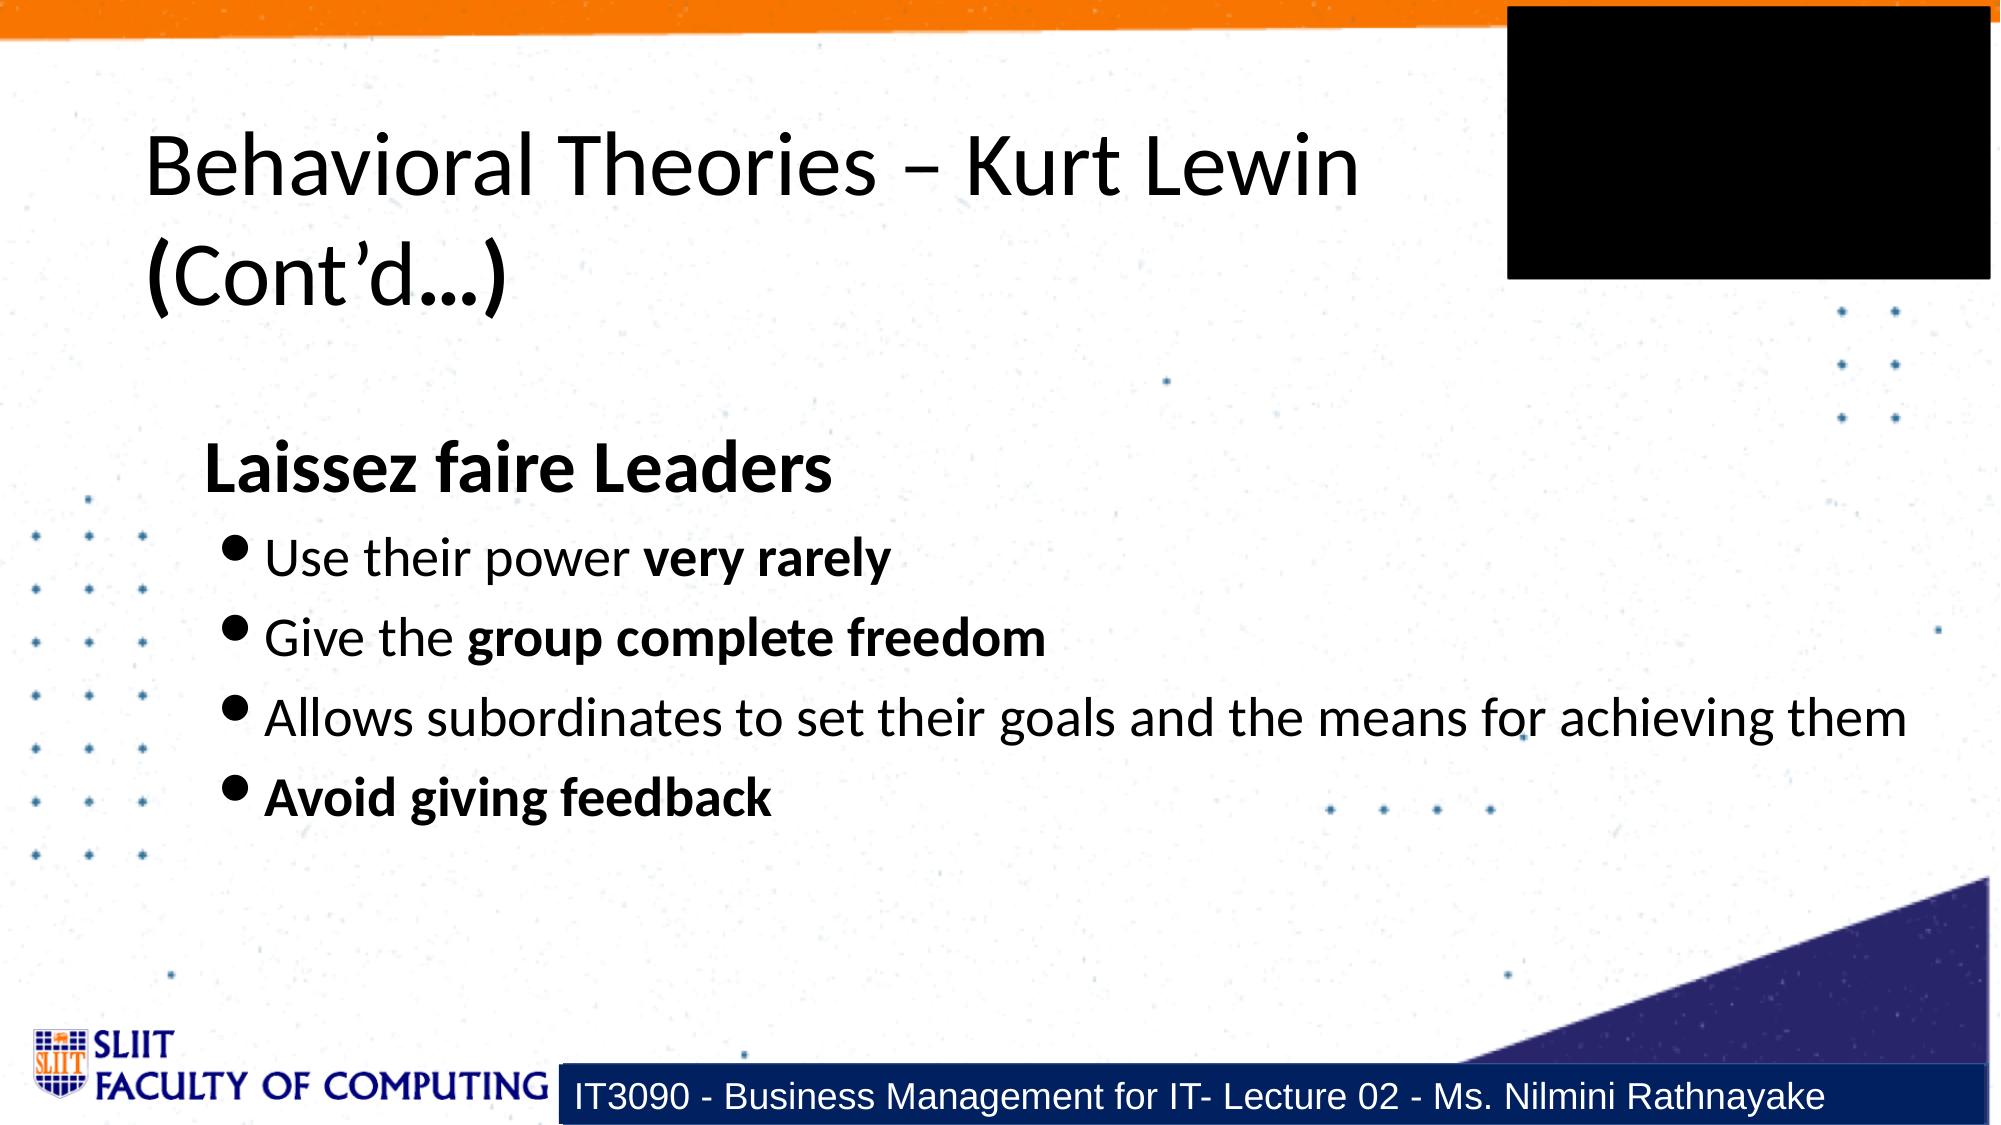

Behavioral Theories – Kurt Lewin (Cont’d…)
Laissez faire Leaders
Use their power very rarely
Give the group complete freedom
Allows subordinates to set their goals and the means for achieving them
Avoid giving feedback

IT3090 - Business Management for IT- Lecture 02 - Ms. Nilmini Rathnayake